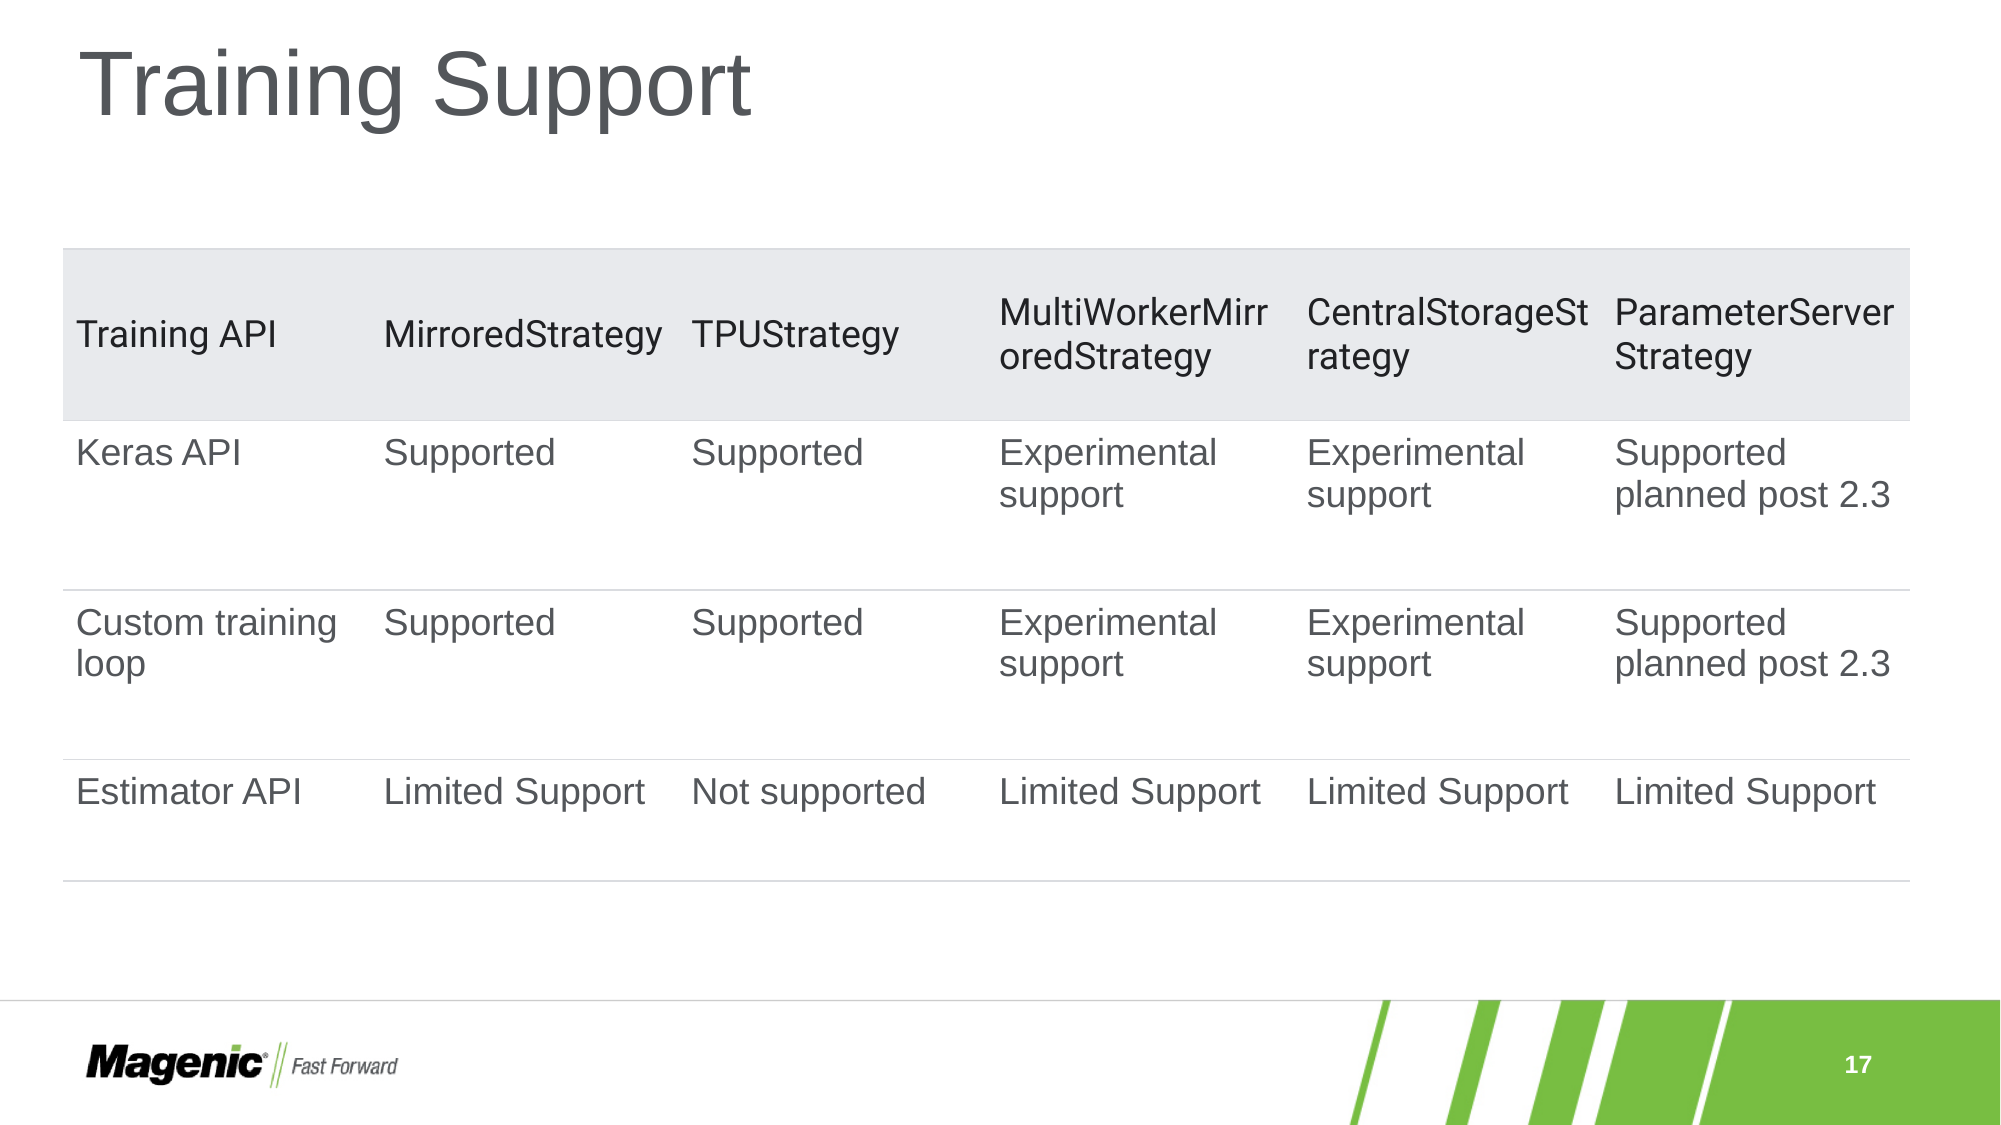

# Training Support
| Training API | MirroredStrategy | TPUStrategy | MultiWorkerMirroredStrategy | CentralStorageStrategy | ParameterServerStrategy |
| --- | --- | --- | --- | --- | --- |
| Keras API | Supported | Supported | Experimental support | Experimental support | Supported planned post 2.3 |
| Custom training loop | Supported | Supported | Experimental support | Experimental support | Supported planned post 2.3 |
| Estimator API | Limited Support | Not supported | Limited Support | Limited Support | Limited Support |